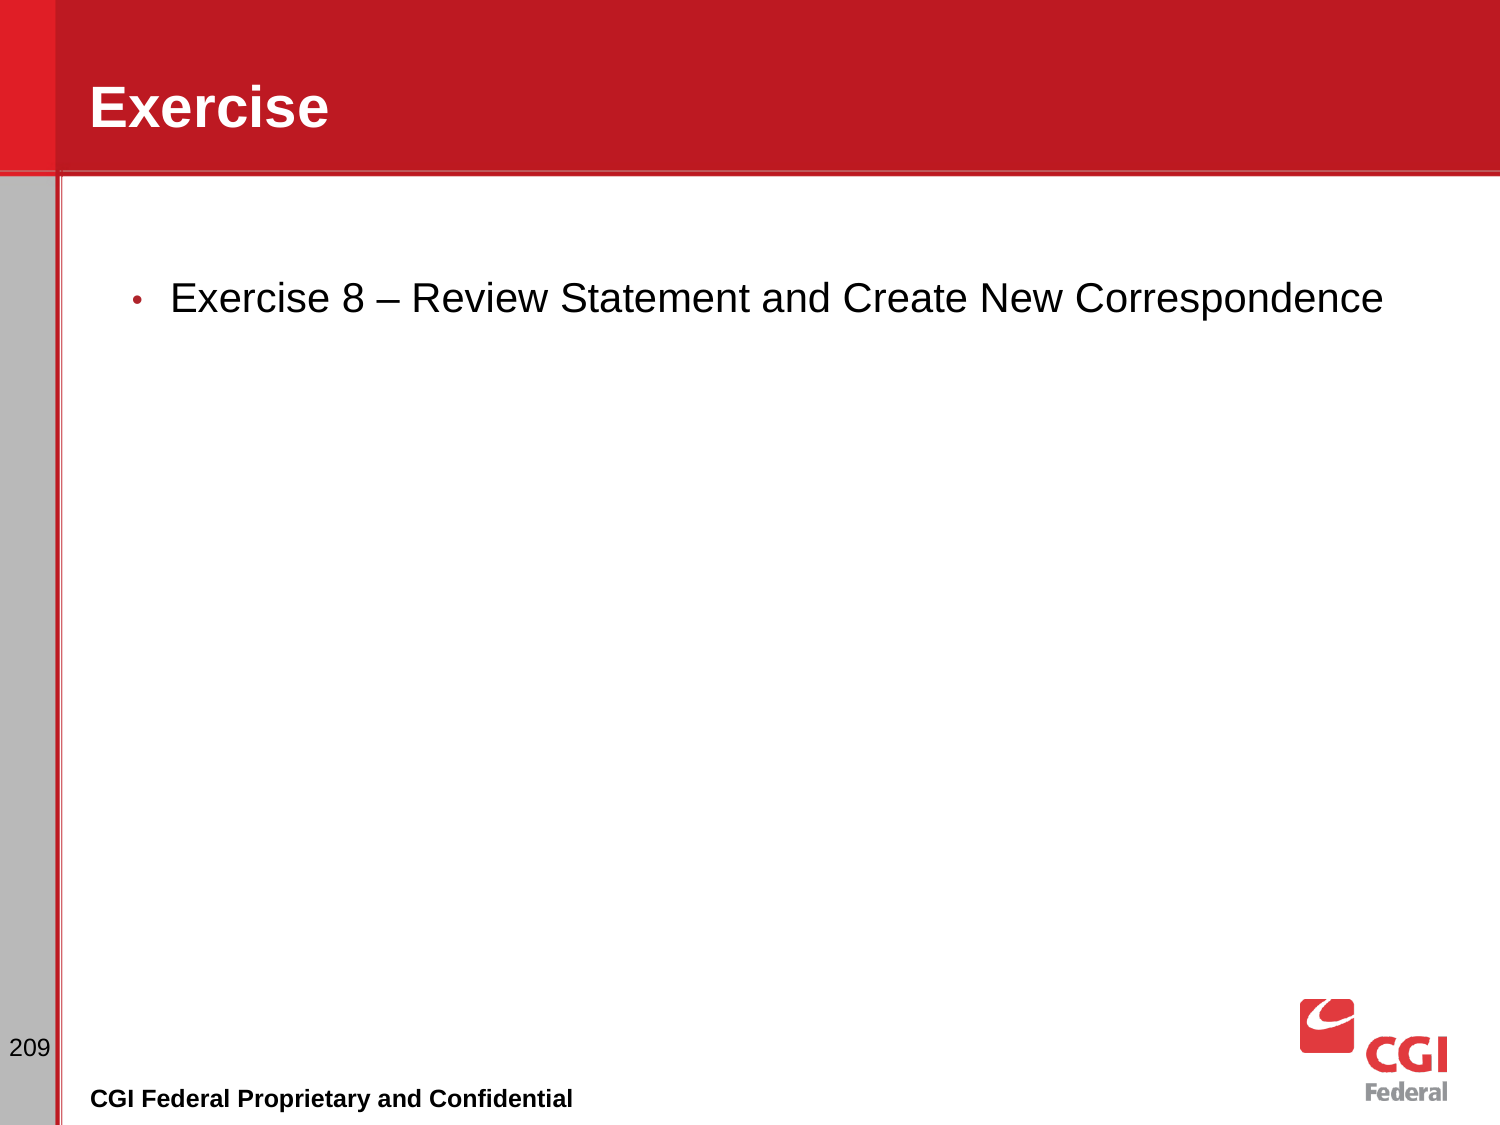

# Exercise
Exercise 8 – Review Statement and Create New Correspondence
209
CGI Federal Proprietary and Confidential